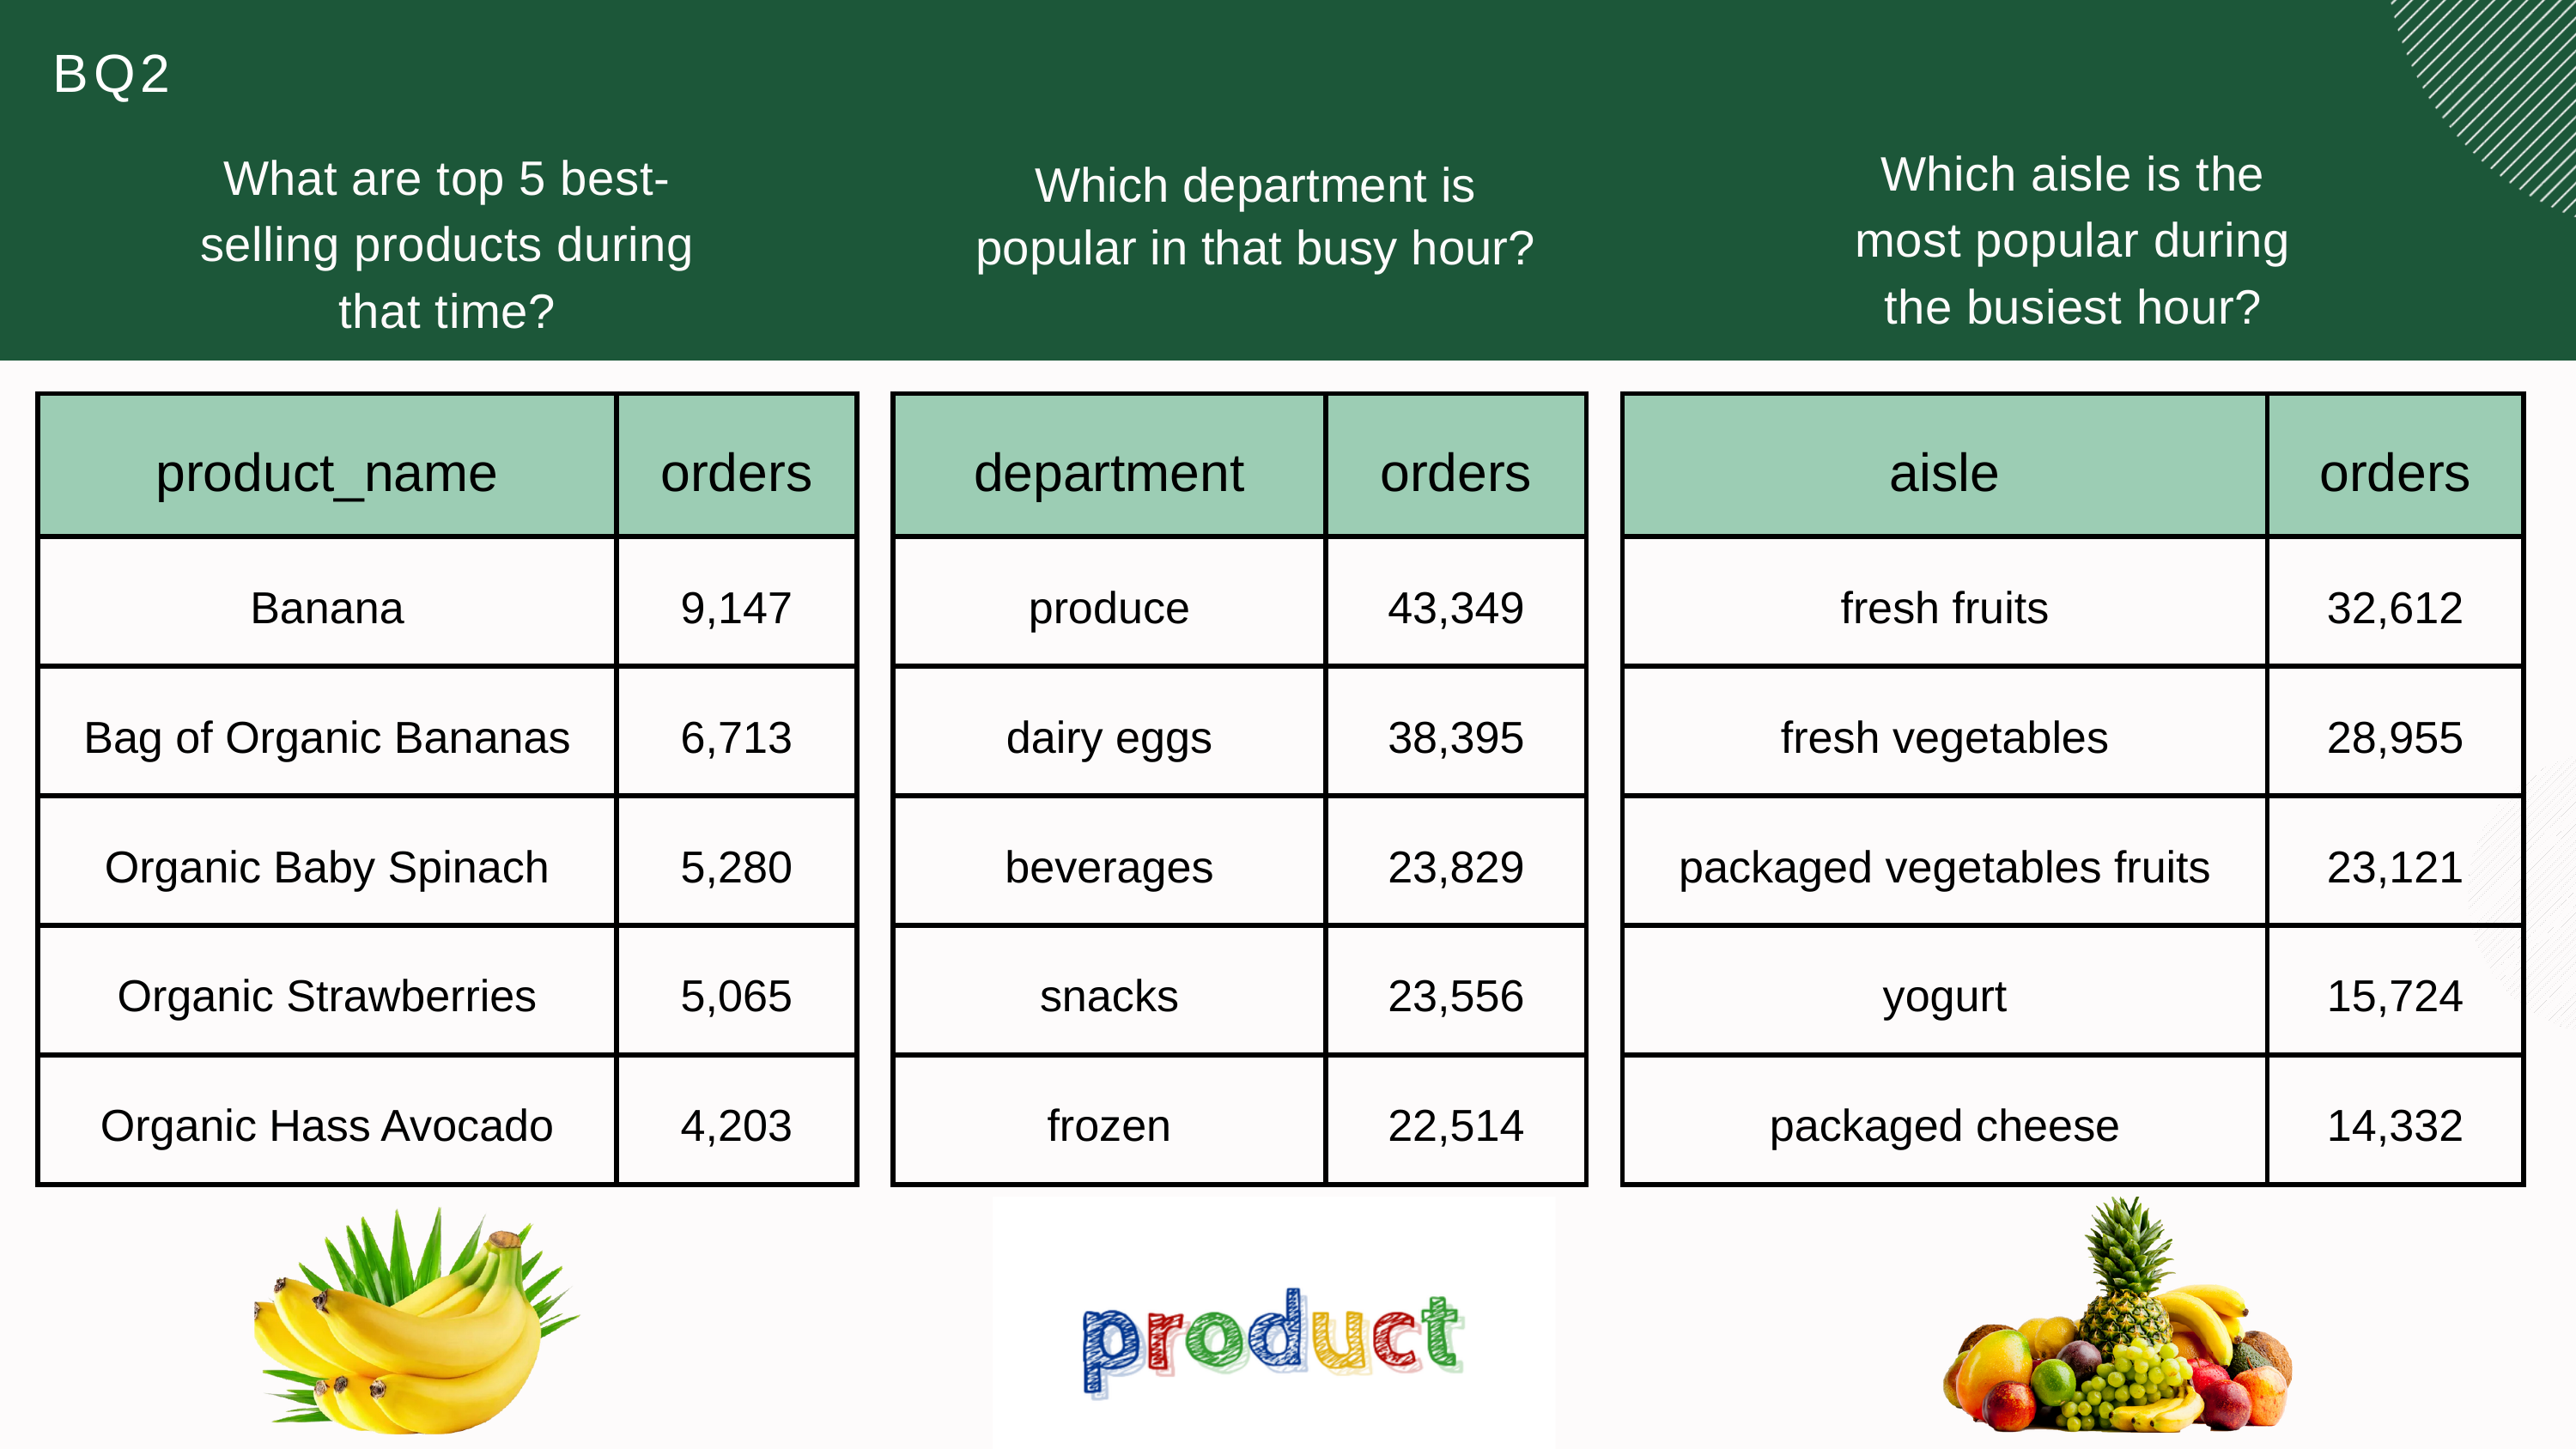

BQ2
Which aisle is the most popular during the busiest hour?
What are top 5 best-selling products during that time?
Which department is popular in that busy hour?
| product\_name | orders |
| --- | --- |
| Banana | 9,147 |
| Bag of Organic Bananas | 6,713 |
| Organic Baby Spinach | 5,280 |
| Organic Strawberries | 5,065 |
| Organic Hass Avocado | 4,203 |
| department | orders |
| --- | --- |
| produce | 43,349 |
| dairy eggs | 38,395 |
| beverages | 23,829 |
| snacks | 23,556 |
| frozen | 22,514 |
| aisle | orders |
| --- | --- |
| fresh fruits | 32,612 |
| fresh vegetables | 28,955 |
| packaged vegetables fruits | 23,121 |
| yogurt | 15,724 |
| packaged cheese | 14,332 |